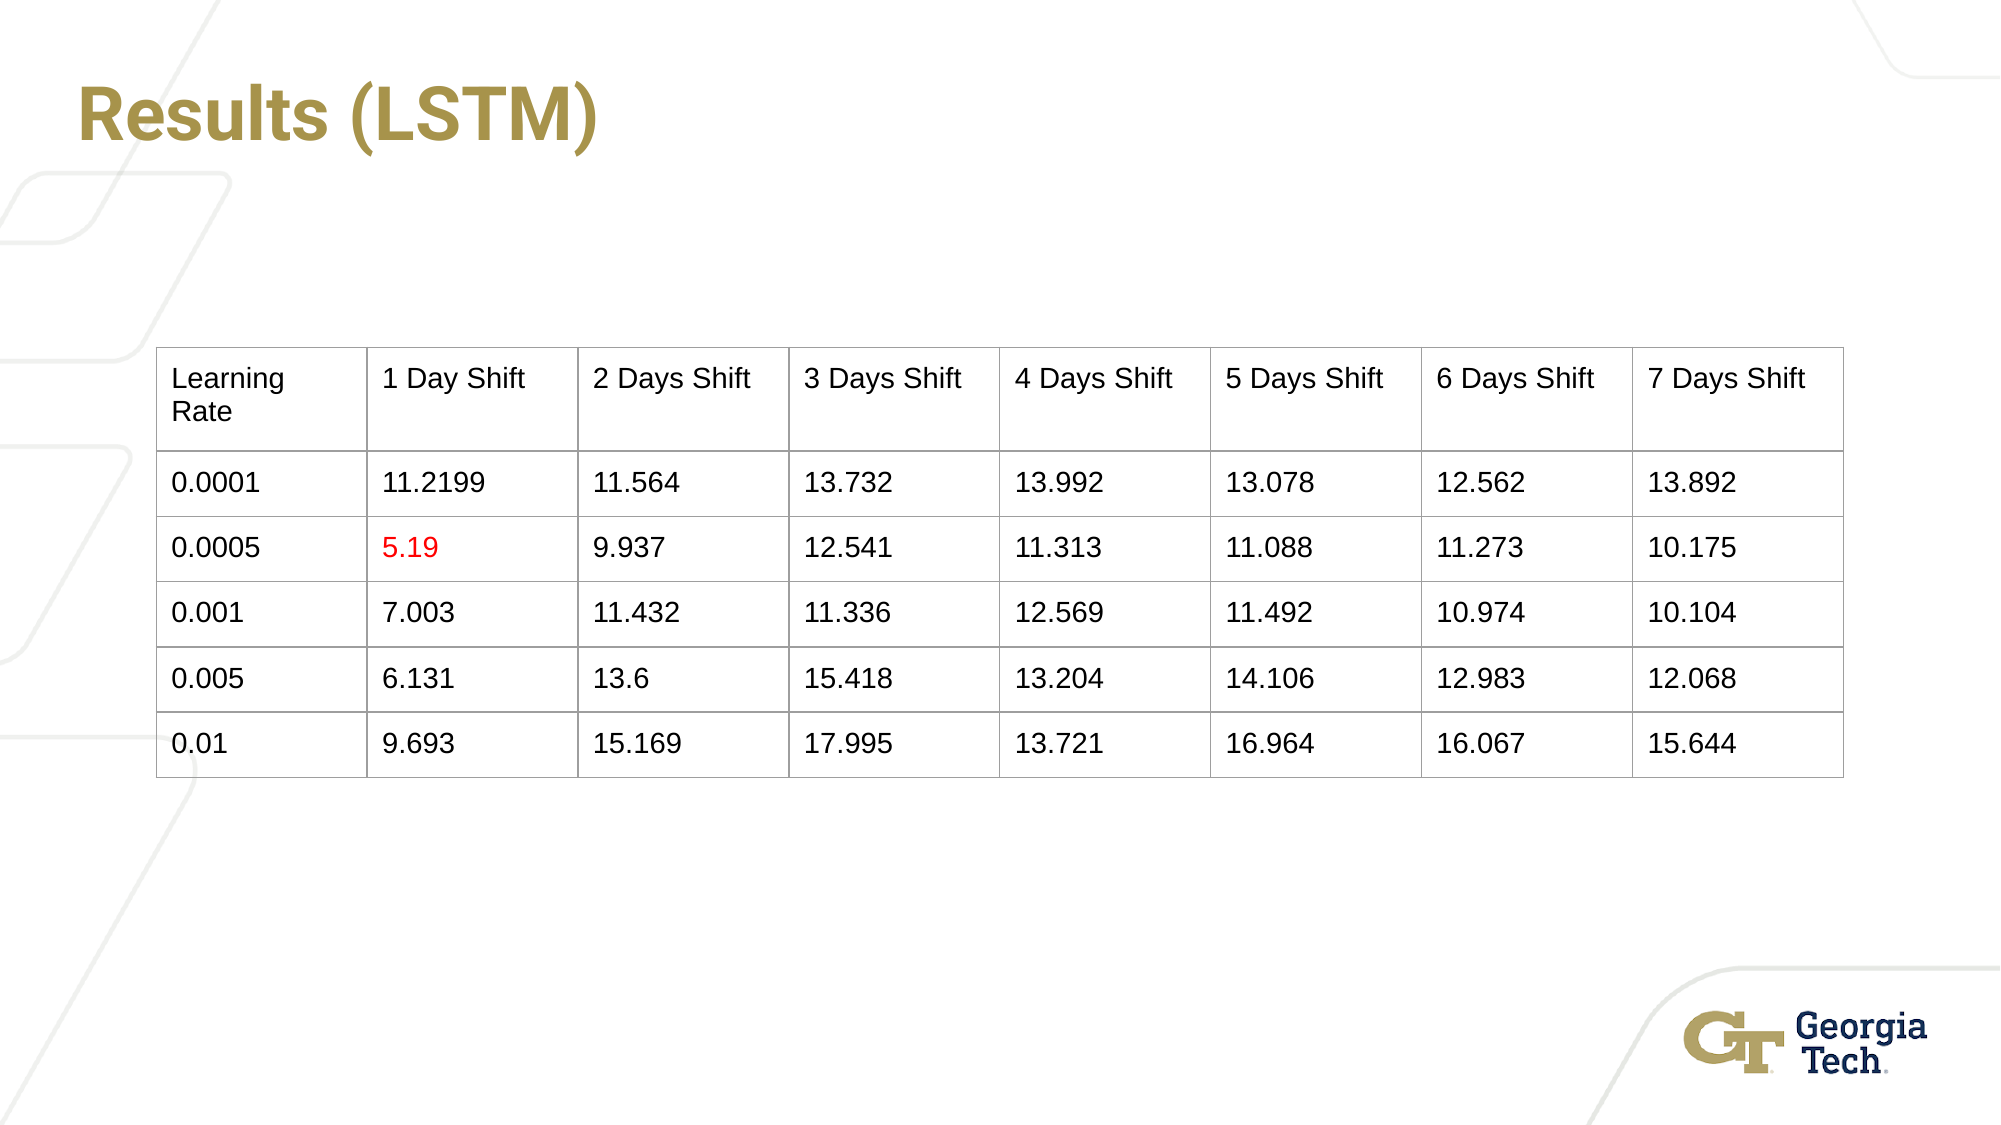

# Results (LSTM)
| Learning Rate | 1 Day Shift | 2 Days Shift | 3 Days Shift | 4 Days Shift | 5 Days Shift | 6 Days Shift | 7 Days Shift |
| --- | --- | --- | --- | --- | --- | --- | --- |
| 0.0001 | 11.2199 | 11.564 | 13.732 | 13.992 | 13.078 | 12.562 | 13.892 |
| 0.0005 | 5.19 | 9.937 | 12.541 | 11.313 | 11.088 | 11.273 | 10.175 |
| 0.001 | 7.003 | 11.432 | 11.336 | 12.569 | 11.492 | 10.974 | 10.104 |
| 0.005 | 6.131 | 13.6 | 15.418 | 13.204 | 14.106 | 12.983 | 12.068 |
| 0.01 | 9.693 | 15.169 | 17.995 | 13.721 | 16.964 | 16.067 | 15.644 |